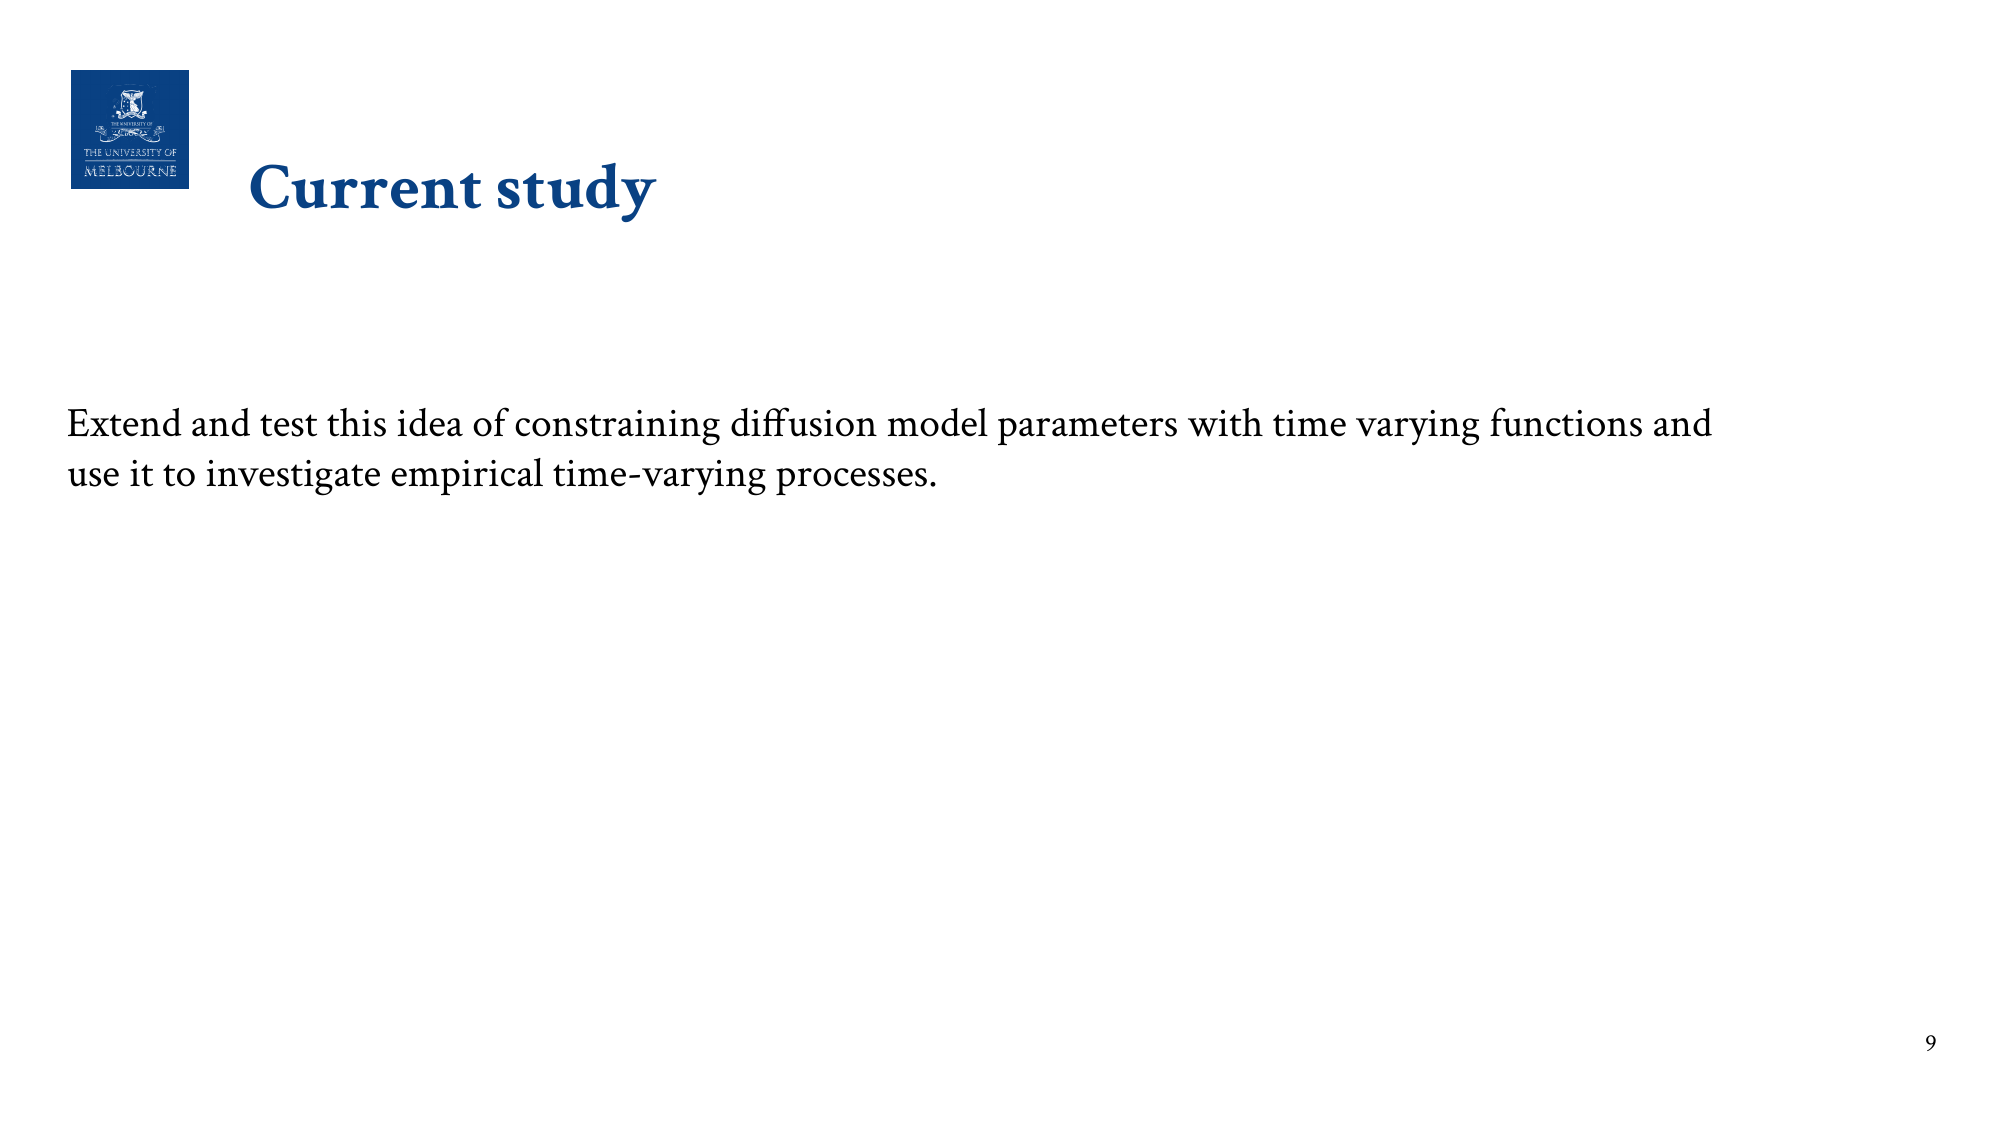

# Current study
Extend and test this idea of constraining diffusion model parameters with time varying functions and use it to investigate empirical time-varying processes.
9